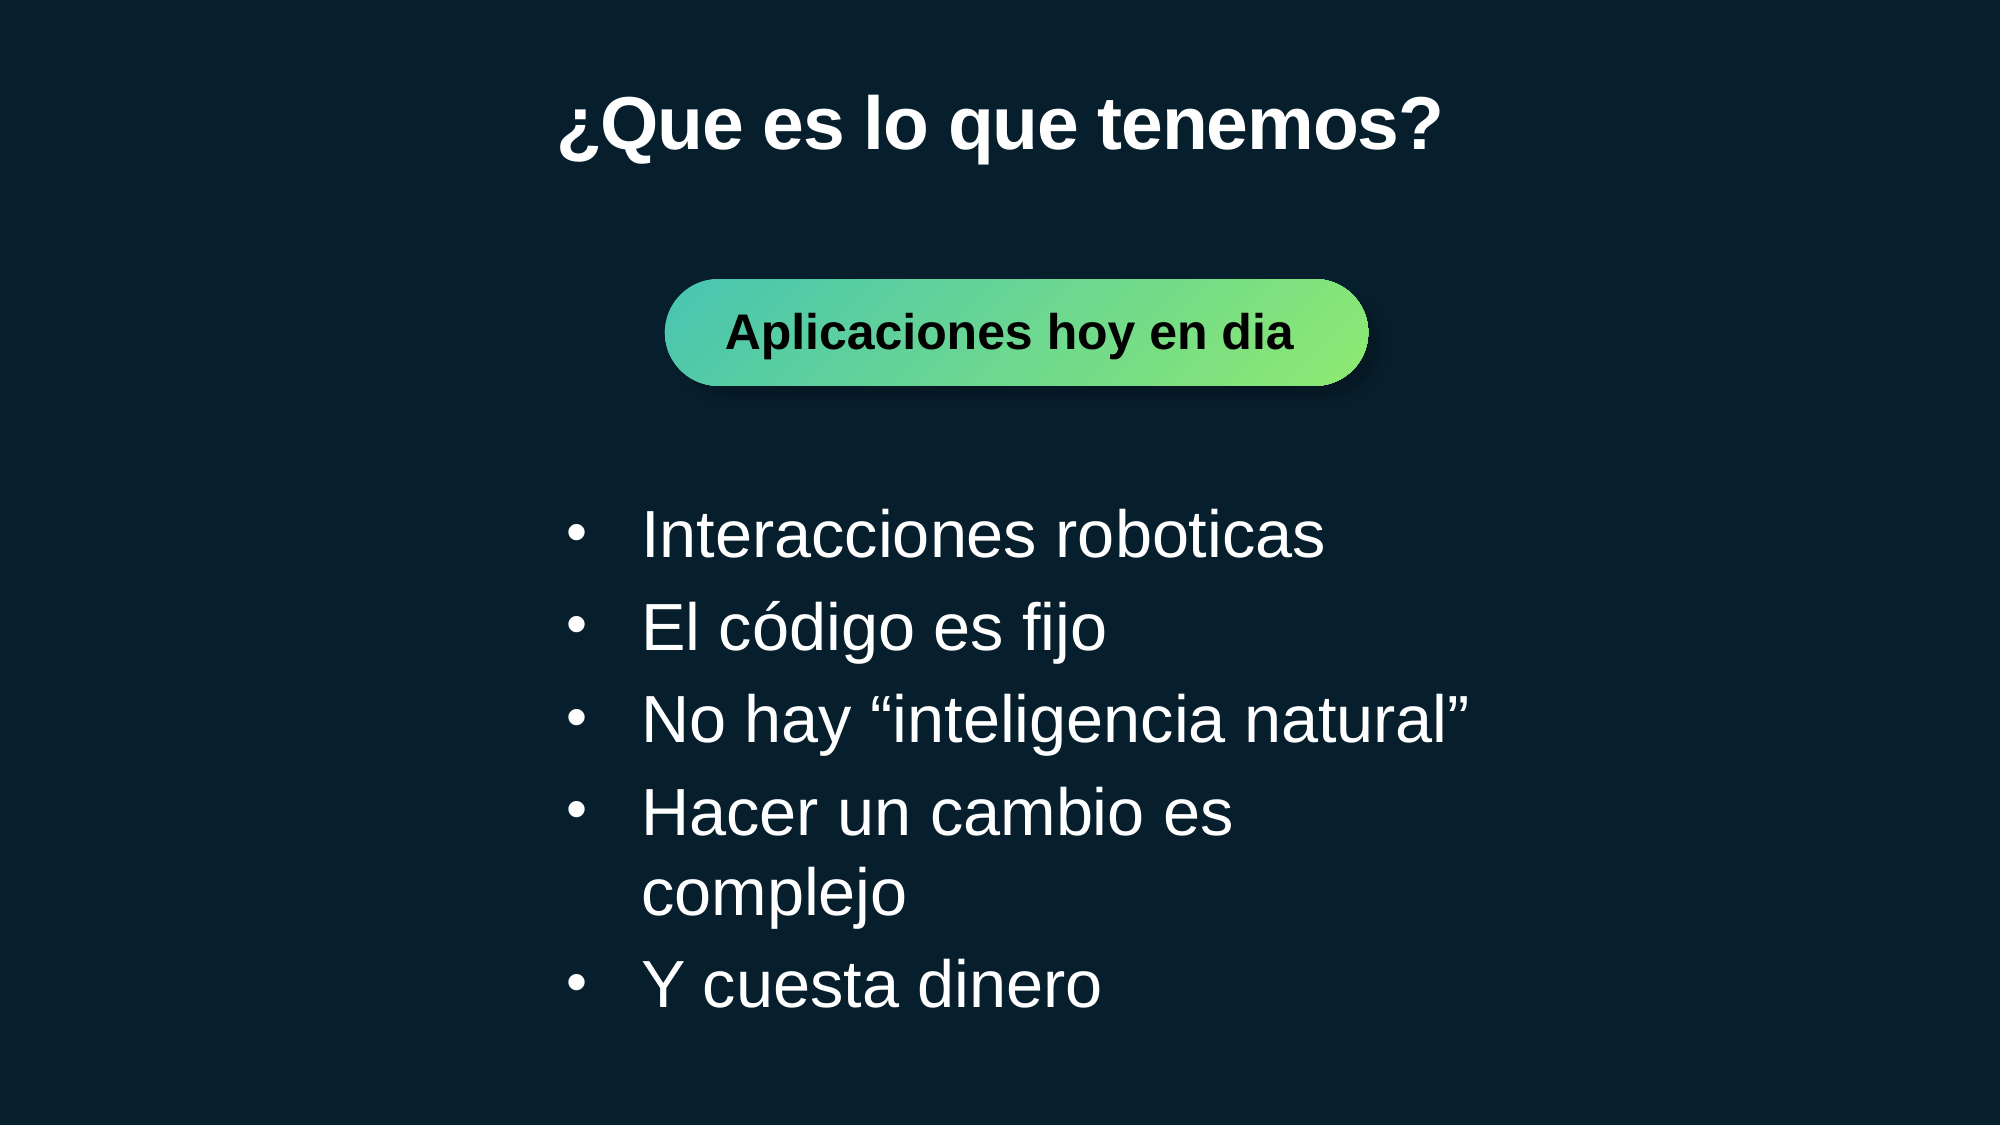

# ¿Que es lo que tenemos?
Aplicaciones hoy en dia
Interacciones roboticas
El código es fijo
No hay “inteligencia natural”
Hacer un cambio es complejo
Y cuesta dinero